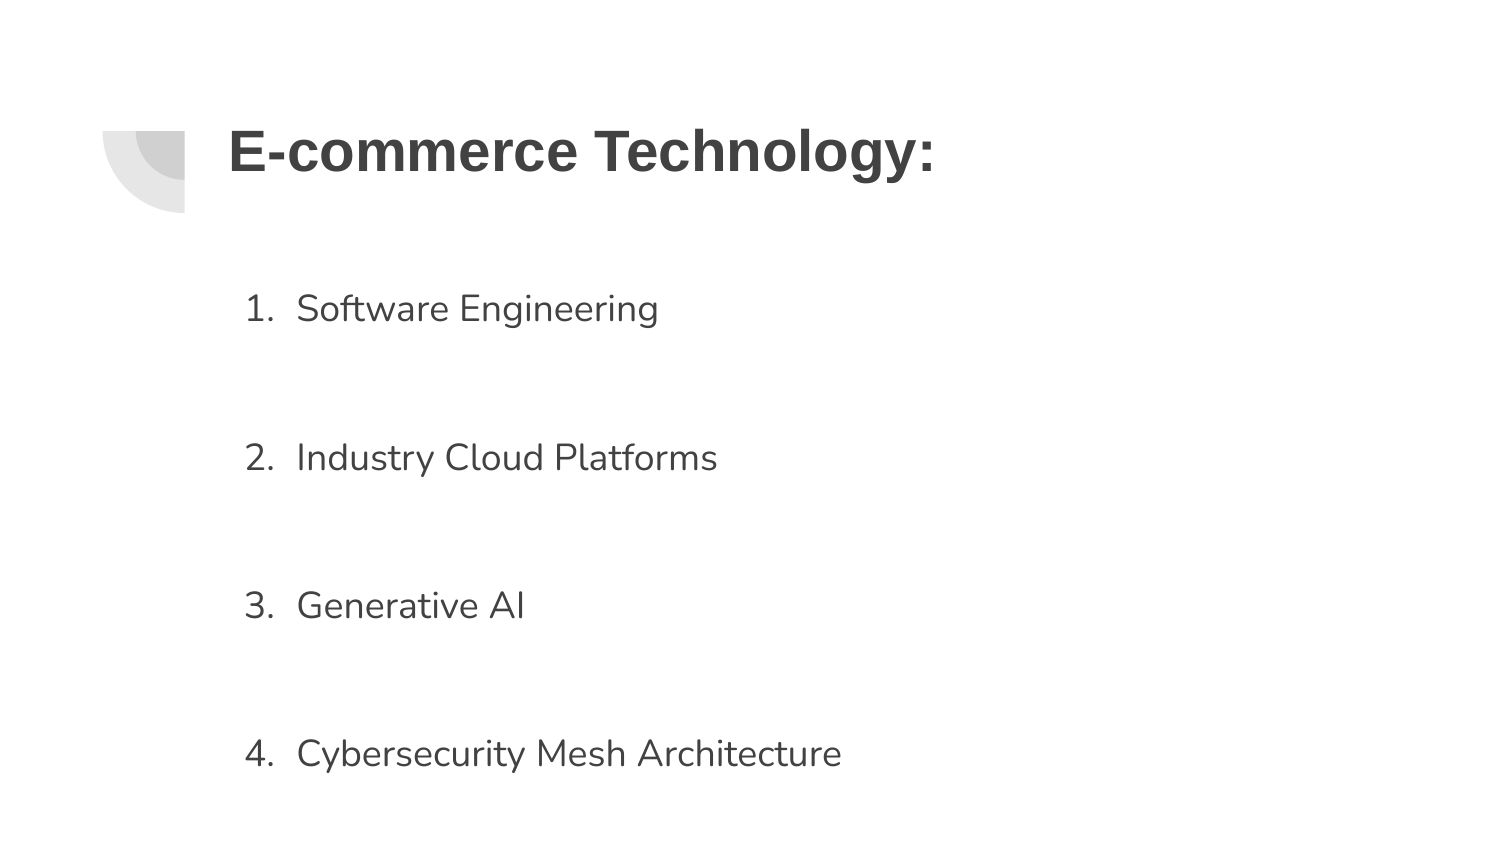

# E-commerce Technology:

Software Engineering

Industry Cloud Platforms

Generative AI

Cybersecurity Mesh Architecture